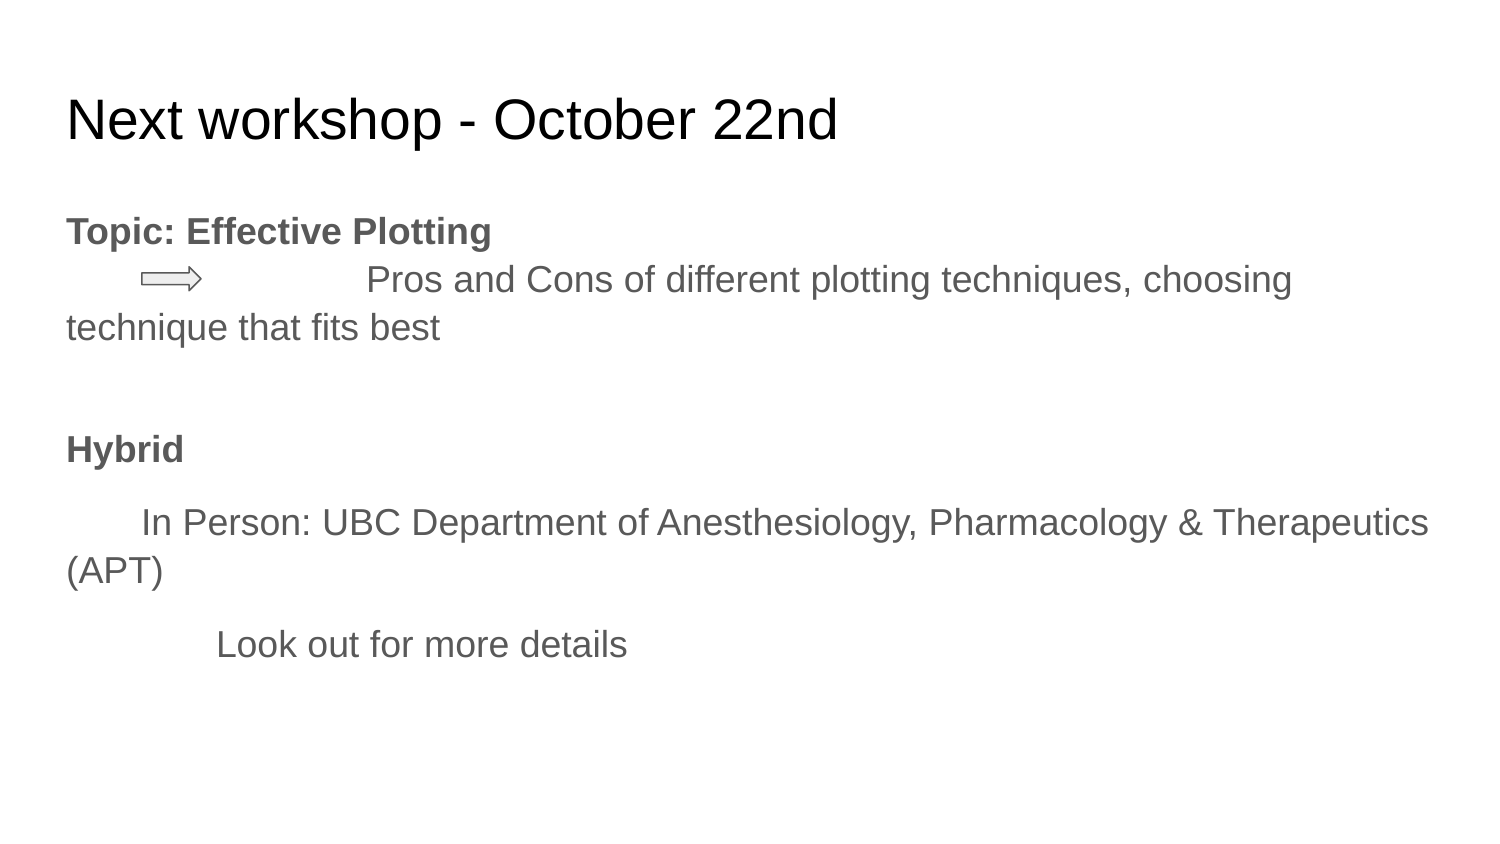

# Next workshop - October 22nd
Topic: Effective Plotting
		Pros and Cons of different plotting techniques, choosing technique that fits best

Hybrid
In Person: UBC Department of Anesthesiology, Pharmacology & Therapeutics (APT)
	Look out for more details